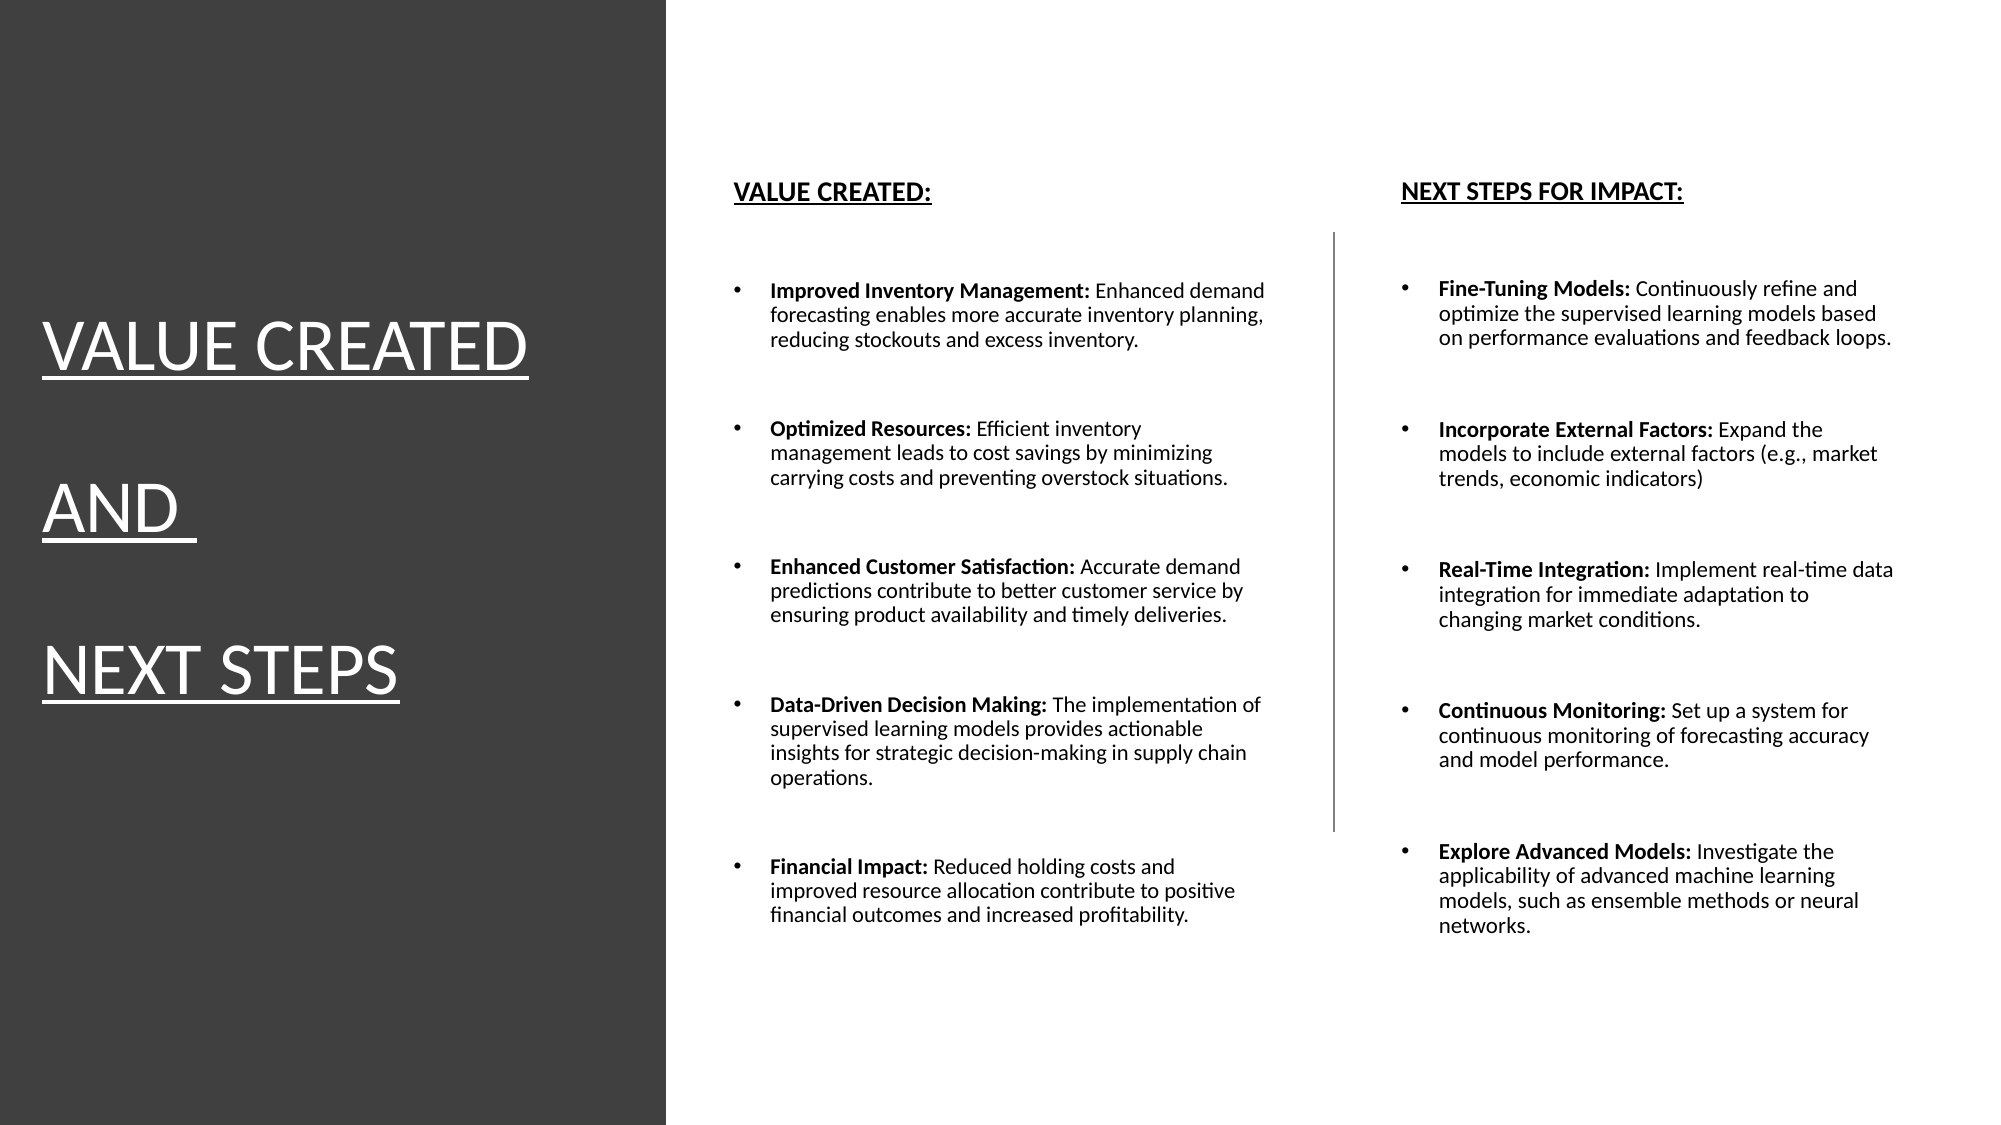

VALUE CREATED:

Improved Inventory Management: Enhanced demand forecasting enables more accurate inventory planning, reducing stockouts and excess inventory.

Optimized Resources: Efficient inventory management leads to cost savings by minimizing carrying costs and preventing overstock situations.

Enhanced Customer Satisfaction: Accurate demand predictions contribute to better customer service by ensuring product availability and timely deliveries.

Data-Driven Decision Making: The implementation of supervised learning models provides actionable insights for strategic decision-making in supply chain operations.

Financial Impact: Reduced holding costs and improved resource allocation contribute to positive financial outcomes and increased profitability.

NEXT STEPS FOR IMPACT:

Fine-Tuning Models: Continuously refine and optimize the supervised learning models based on performance evaluations and feedback loops.

Incorporate External Factors: Expand the models to include external factors (e.g., market trends, economic indicators)

Real-Time Integration: Implement real-time data integration for immediate adaptation to changing market conditions.

Continuous Monitoring: Set up a system for continuous monitoring of forecasting accuracy and model performance.

Explore Advanced Models: Investigate the applicability of advanced machine learning models, such as ensemble methods or neural networks.

# VALUE CREATED AND NEXT STEPS